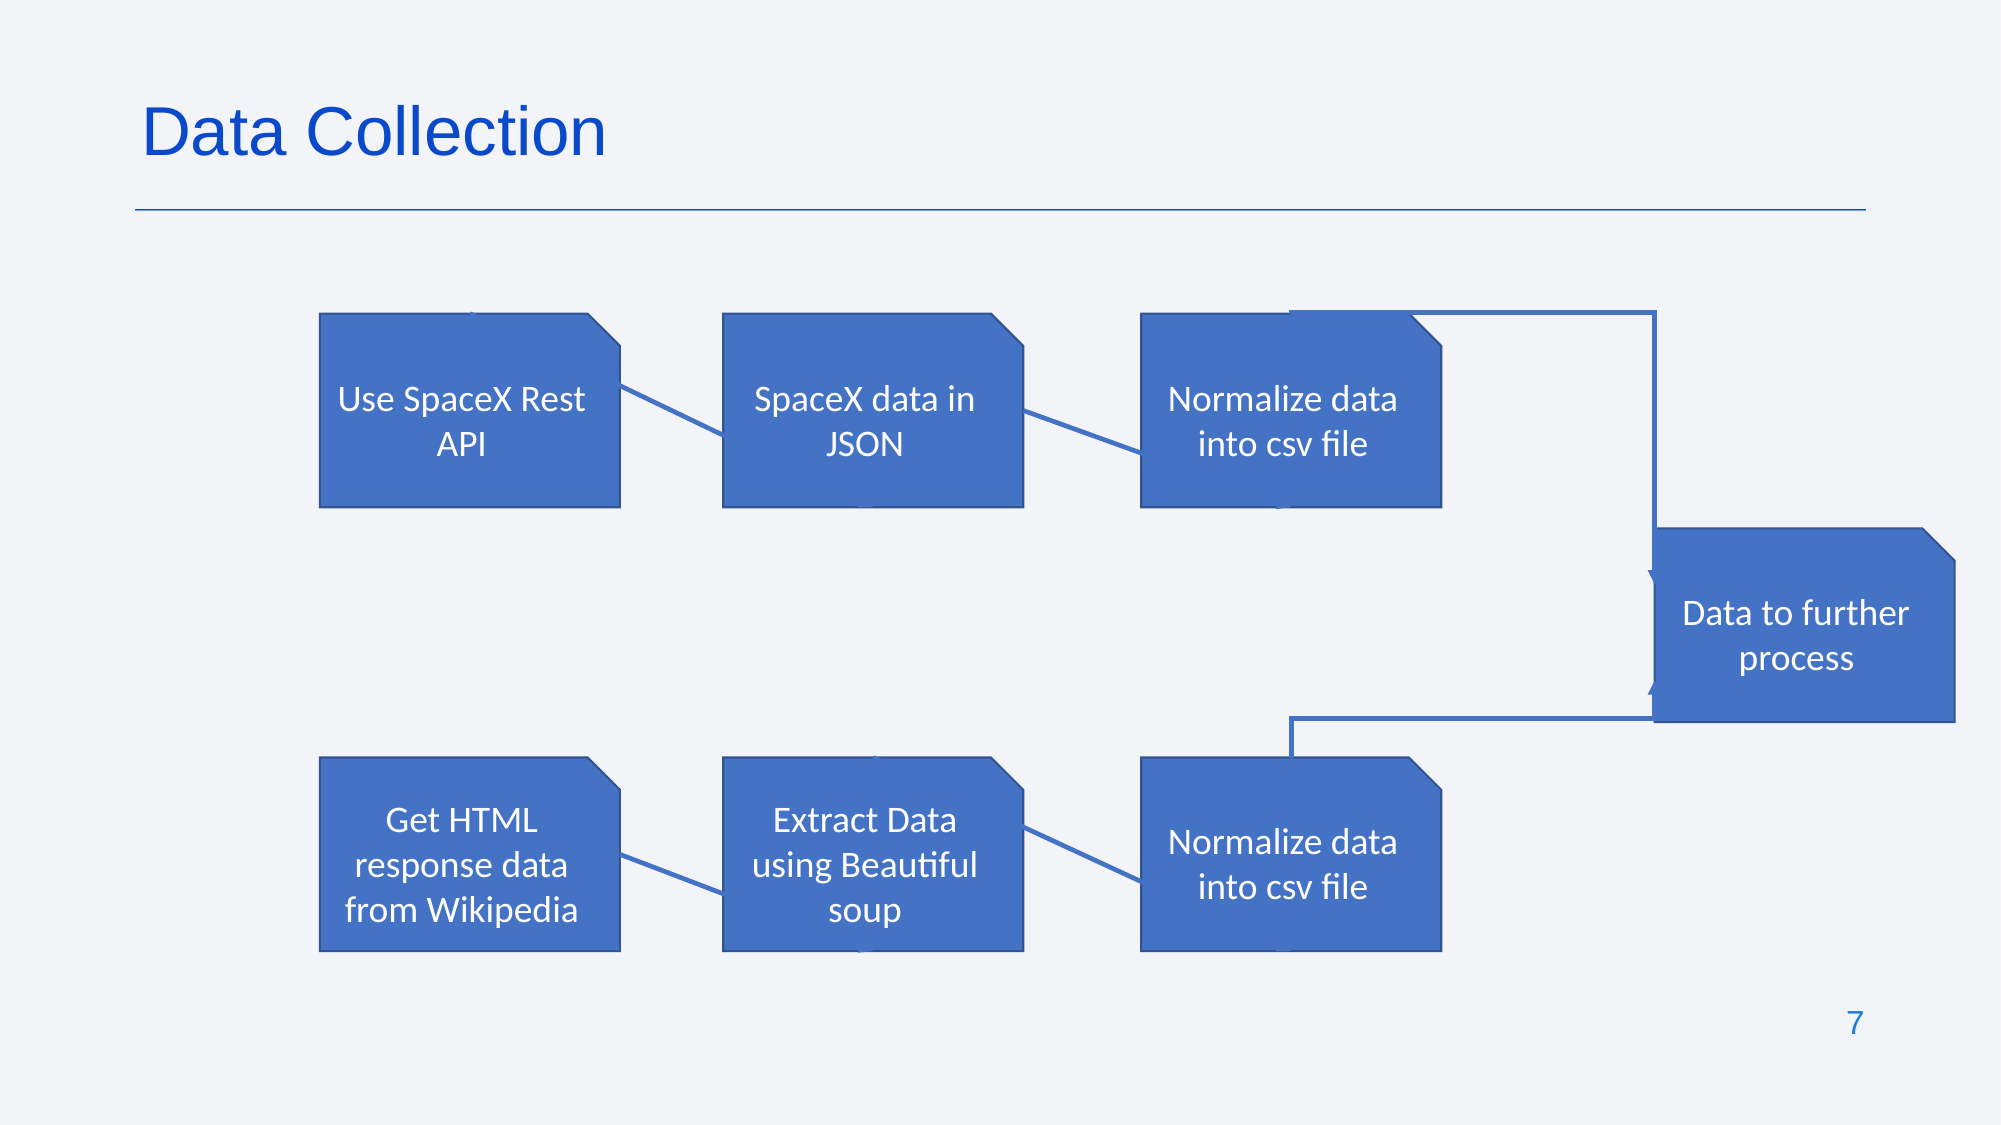

Data Collection
Use SpaceX Rest API
SpaceX data in JSON
Normalize data into csv file
Data to further process
Get HTML response data from Wikipedia
Extract Data using Beautiful soup
Normalize data into csv file
7